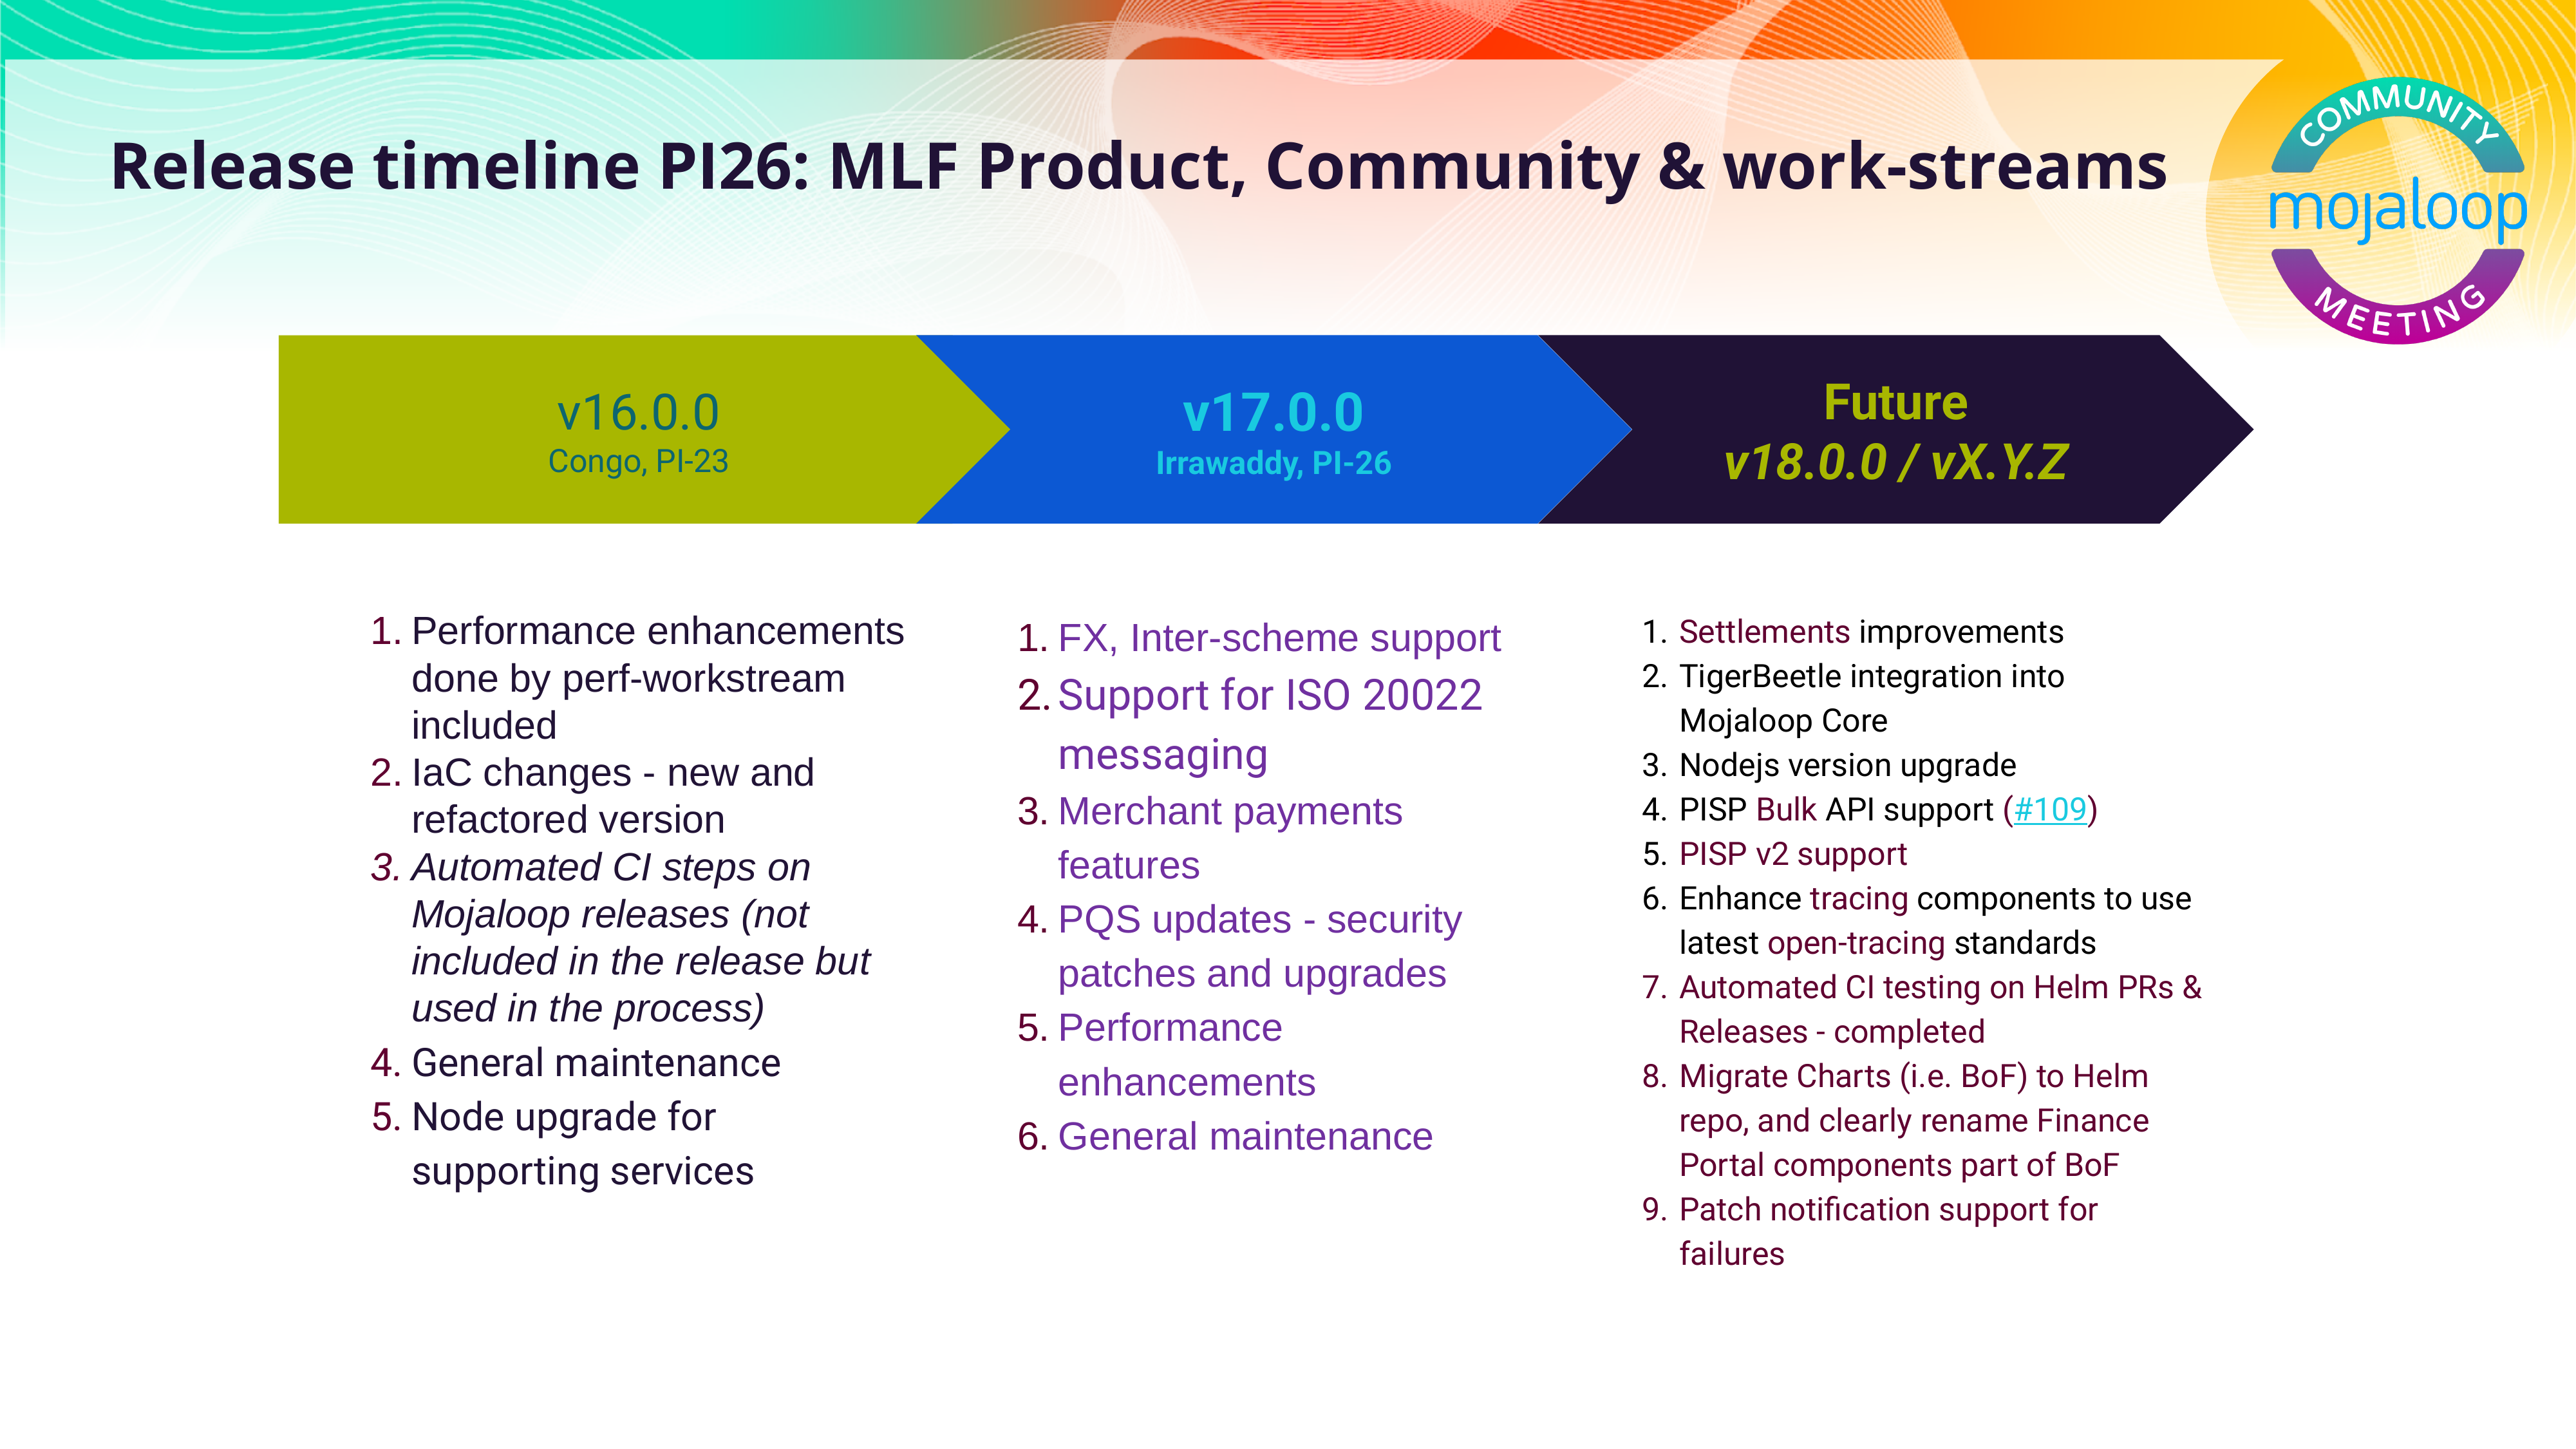

# Release timeline PI26: MLF Product, Community & work-streams
Future
v18.0.0 / vX.Y.Z
Settlements improvements
TigerBeetle integration into Mojaloop Core
Nodejs version upgrade
PISP Bulk API support (#109)
PISP v2 support
Enhance tracing components to use latest open-tracing standards
Automated CI testing on Helm PRs & Releases - completed
Migrate Charts (i.e. BoF) to Helm repo, and clearly rename Finance Portal components part of BoF
Patch notification support for failures
v17.0.0
Irrawaddy, PI-26
FX, Inter-scheme support
Support for ISO 20022 messaging
Merchant payments features
PQS updates - security patches and upgrades
Performance enhancements
General maintenance
v16.0.0
Congo, PI-23
Performance enhancements done by perf-workstream included
IaC changes - new and refactored version
Automated CI steps on Mojaloop releases (not included in the release but used in the process)
General maintenance
Node upgrade for supporting services